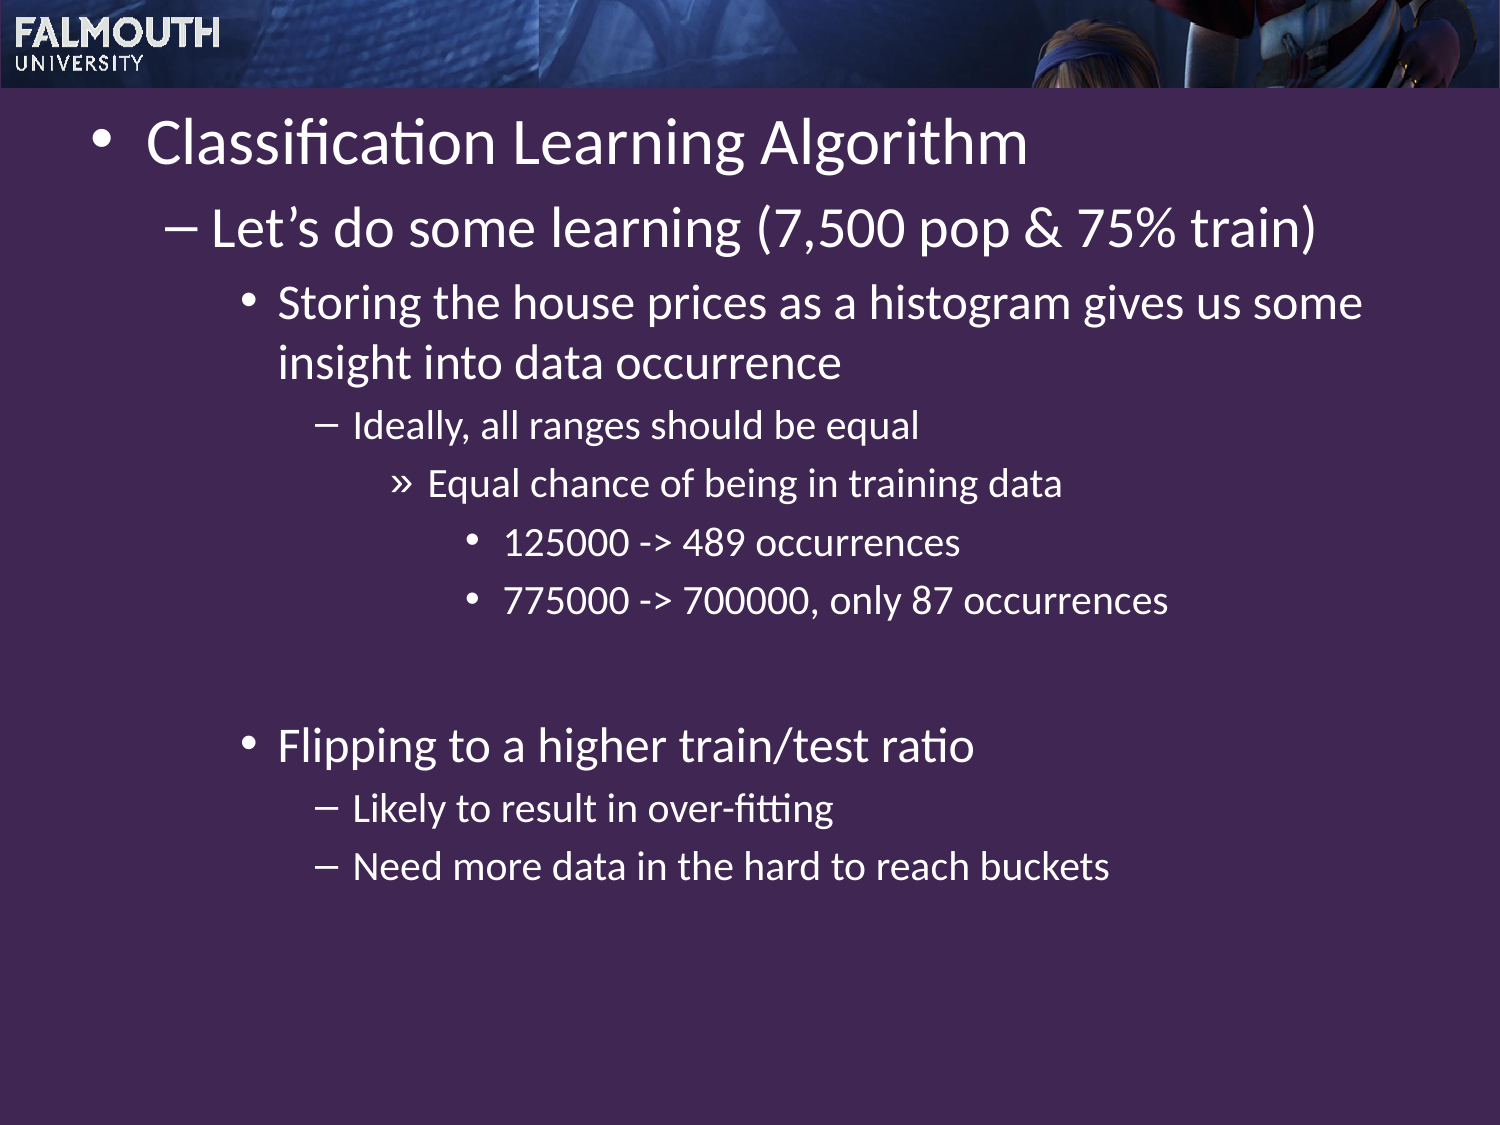

Classification Learning Algorithm
Let’s do some learning (7,500 pop & 75% train)
Storing the house prices as a histogram gives us some insight into data occurrence
Ideally, all ranges should be equal
Equal chance of being in training data
125000 -> 489 occurrences
775000 -> 700000, only 87 occurrences

Flipping to a higher train/test ratio
Likely to result in over-fitting
Need more data in the hard to reach buckets